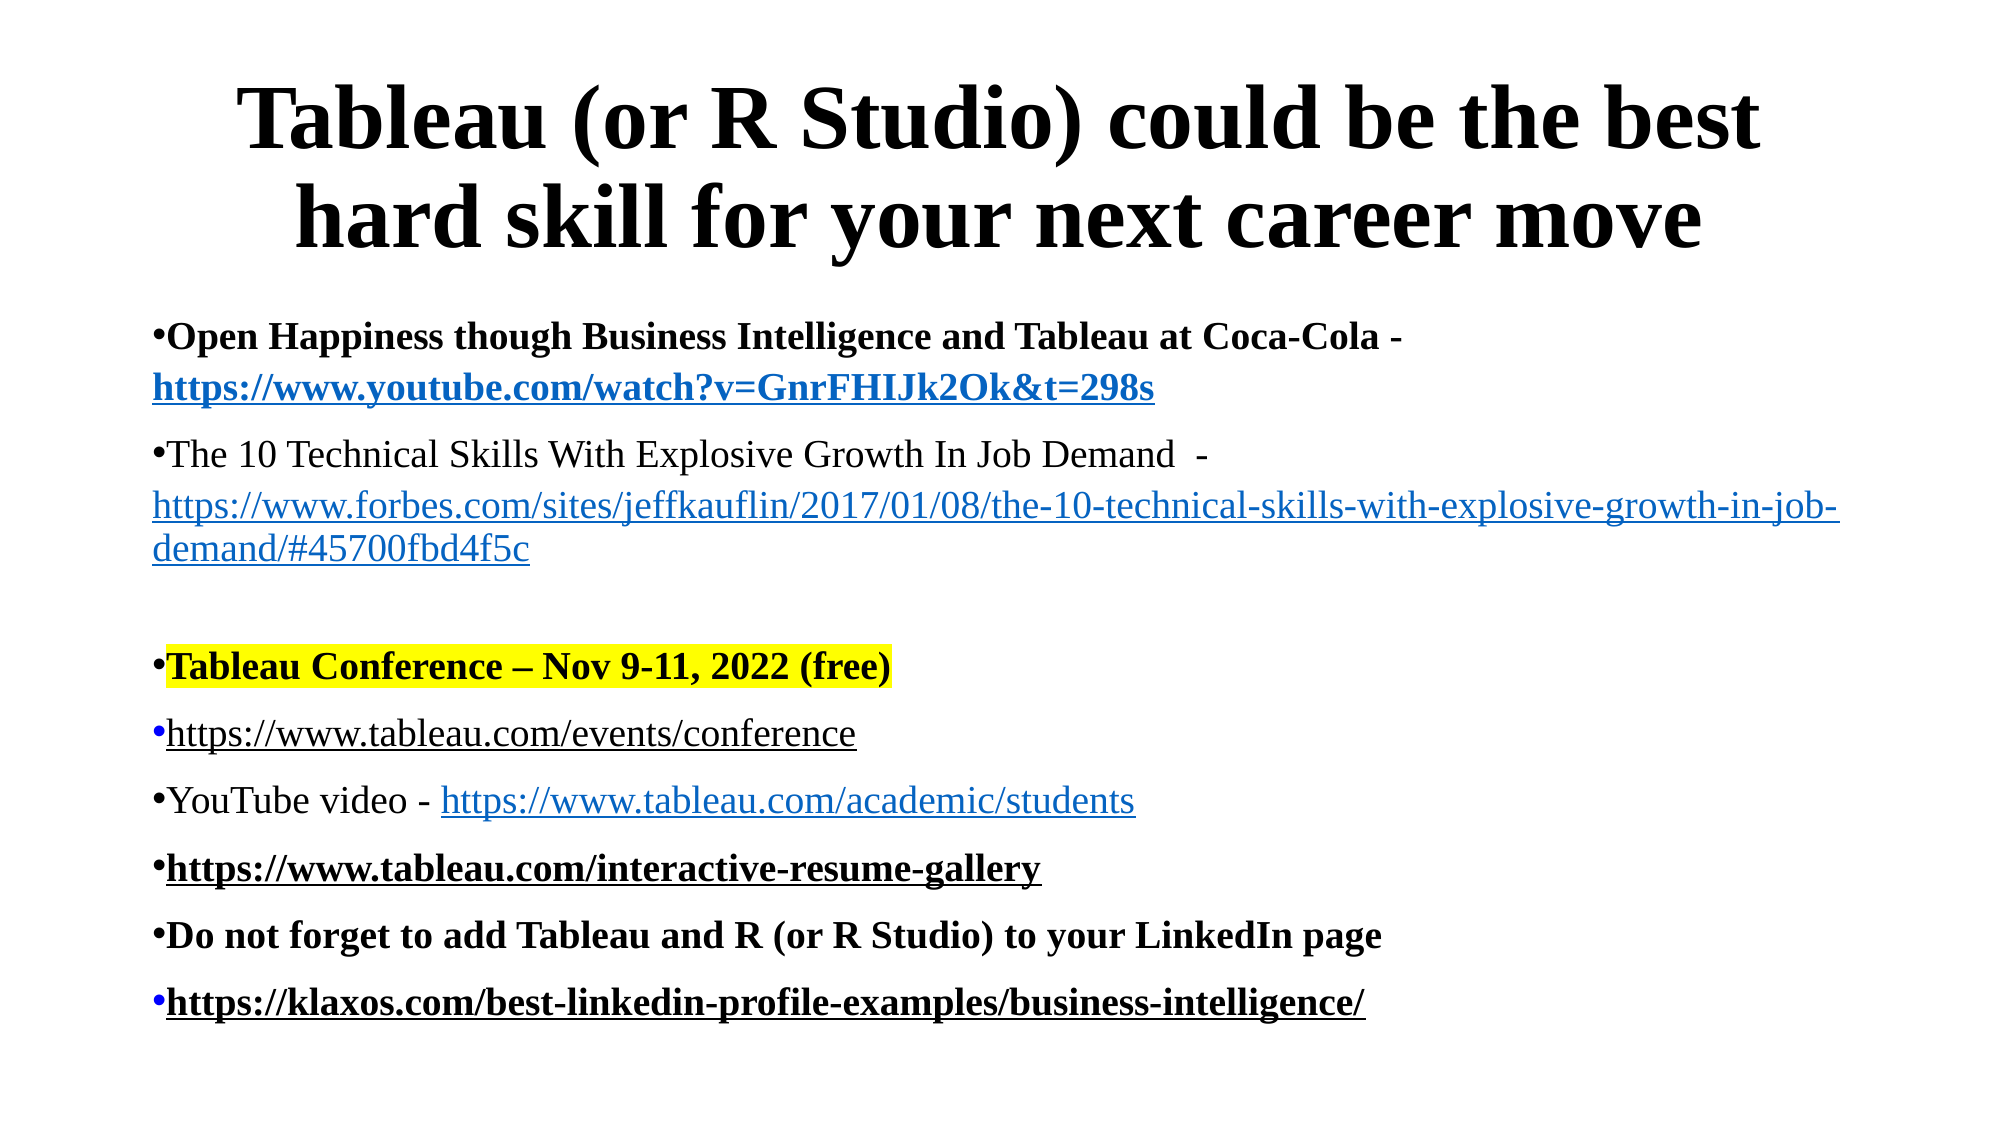

# Tableau (or R Studio) could be the best hard skill for your next career move
Open Happiness though Business Intelligence and Tableau at Coca-Cola - https://www.youtube.com/watch?v=GnrFHIJk2Ok&t=298s
The 10 Technical Skills With Explosive Growth In Job Demand  - https://www.forbes.com/sites/jeffkauflin/2017/01/08/the-10-technical-skills-with-explosive-growth-in-job-demand/#45700fbd4f5c
Tableau Conference – Nov 9-11, 2022 (free)
https://www.tableau.com/events/conference
YouTube video - https://www.tableau.com/academic/students
https://www.tableau.com/interactive-resume-gallery
Do not forget to add Tableau and R (or R Studio) to your LinkedIn page
https://klaxos.com/best-linkedin-profile-examples/business-intelligence/